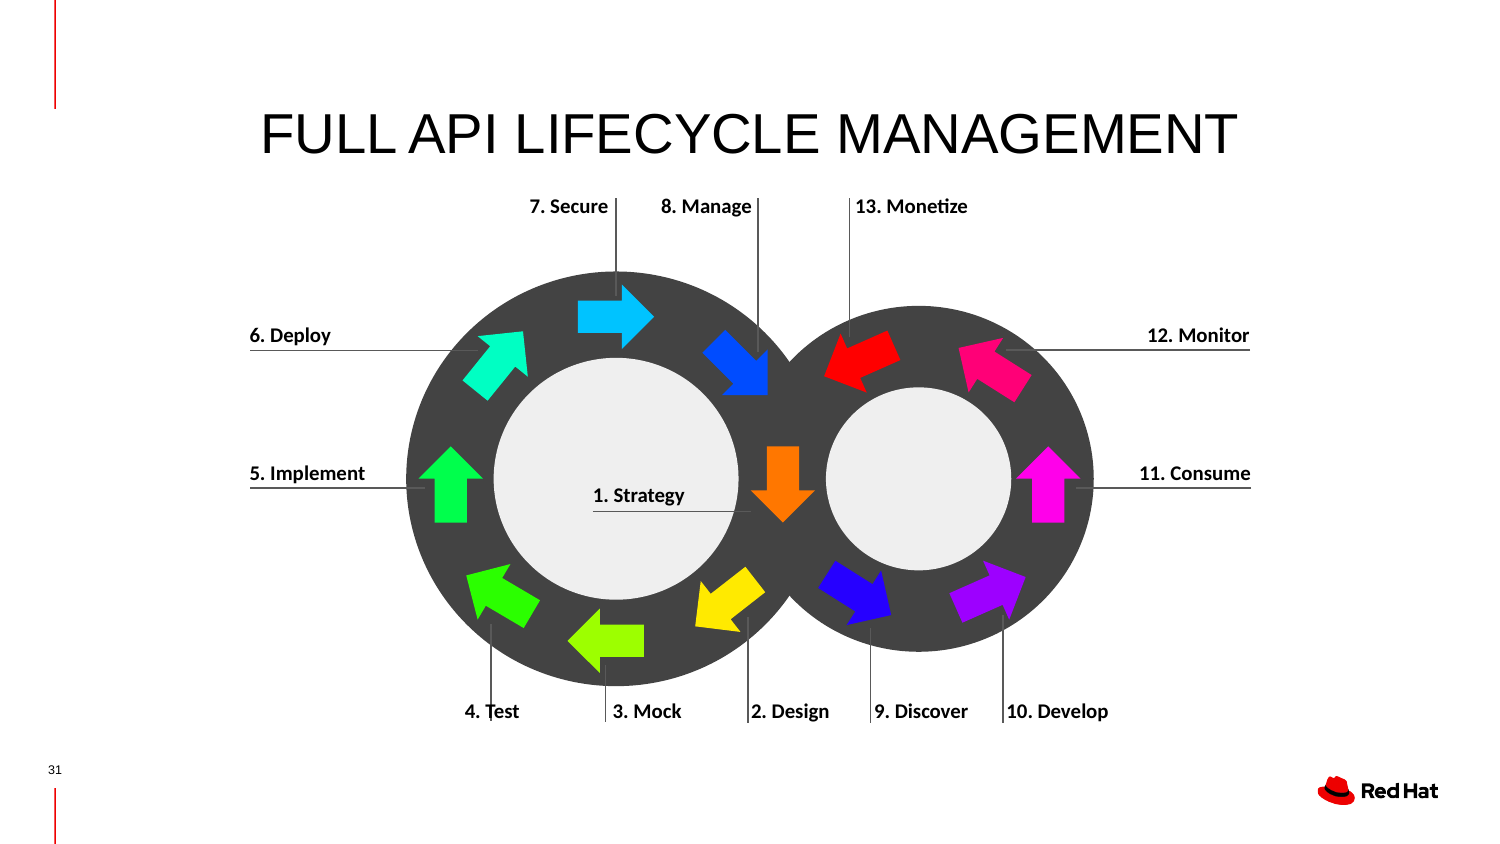

# FULL API LIFECYCLE MANAGEMENT

7. Secure

8. Manage

13. Monetize

6. Deploy

12. Monitor

11. Consume

5. Implement

1. Strategy

9. Discover

4. Test

10. Develop

2. Design

3. Mock
31